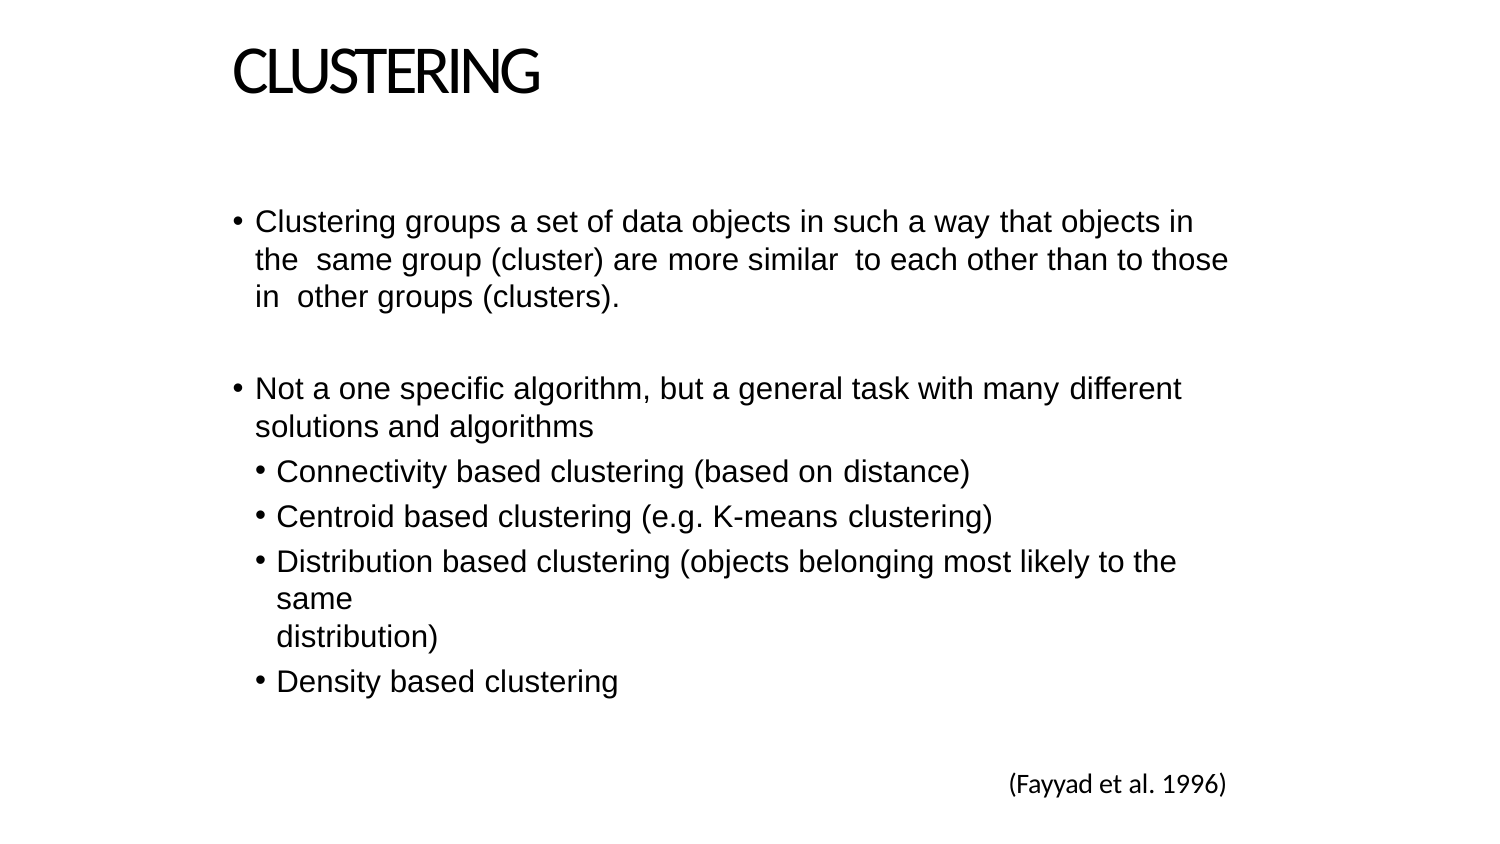

# CLUSTERING
Clustering groups a set of data objects in such a way that objects in the  same group (cluster) are more similar	to each other than to those in  other groups (clusters).

Not a one specific algorithm, but a general task with many different
solutions and algorithms
Connectivity based clustering (based on distance)
Centroid based clustering (e.g. K-means clustering)
Distribution based clustering (objects belonging most likely to the same
distribution)
Density based clustering
(Fayyad et al. 1996)